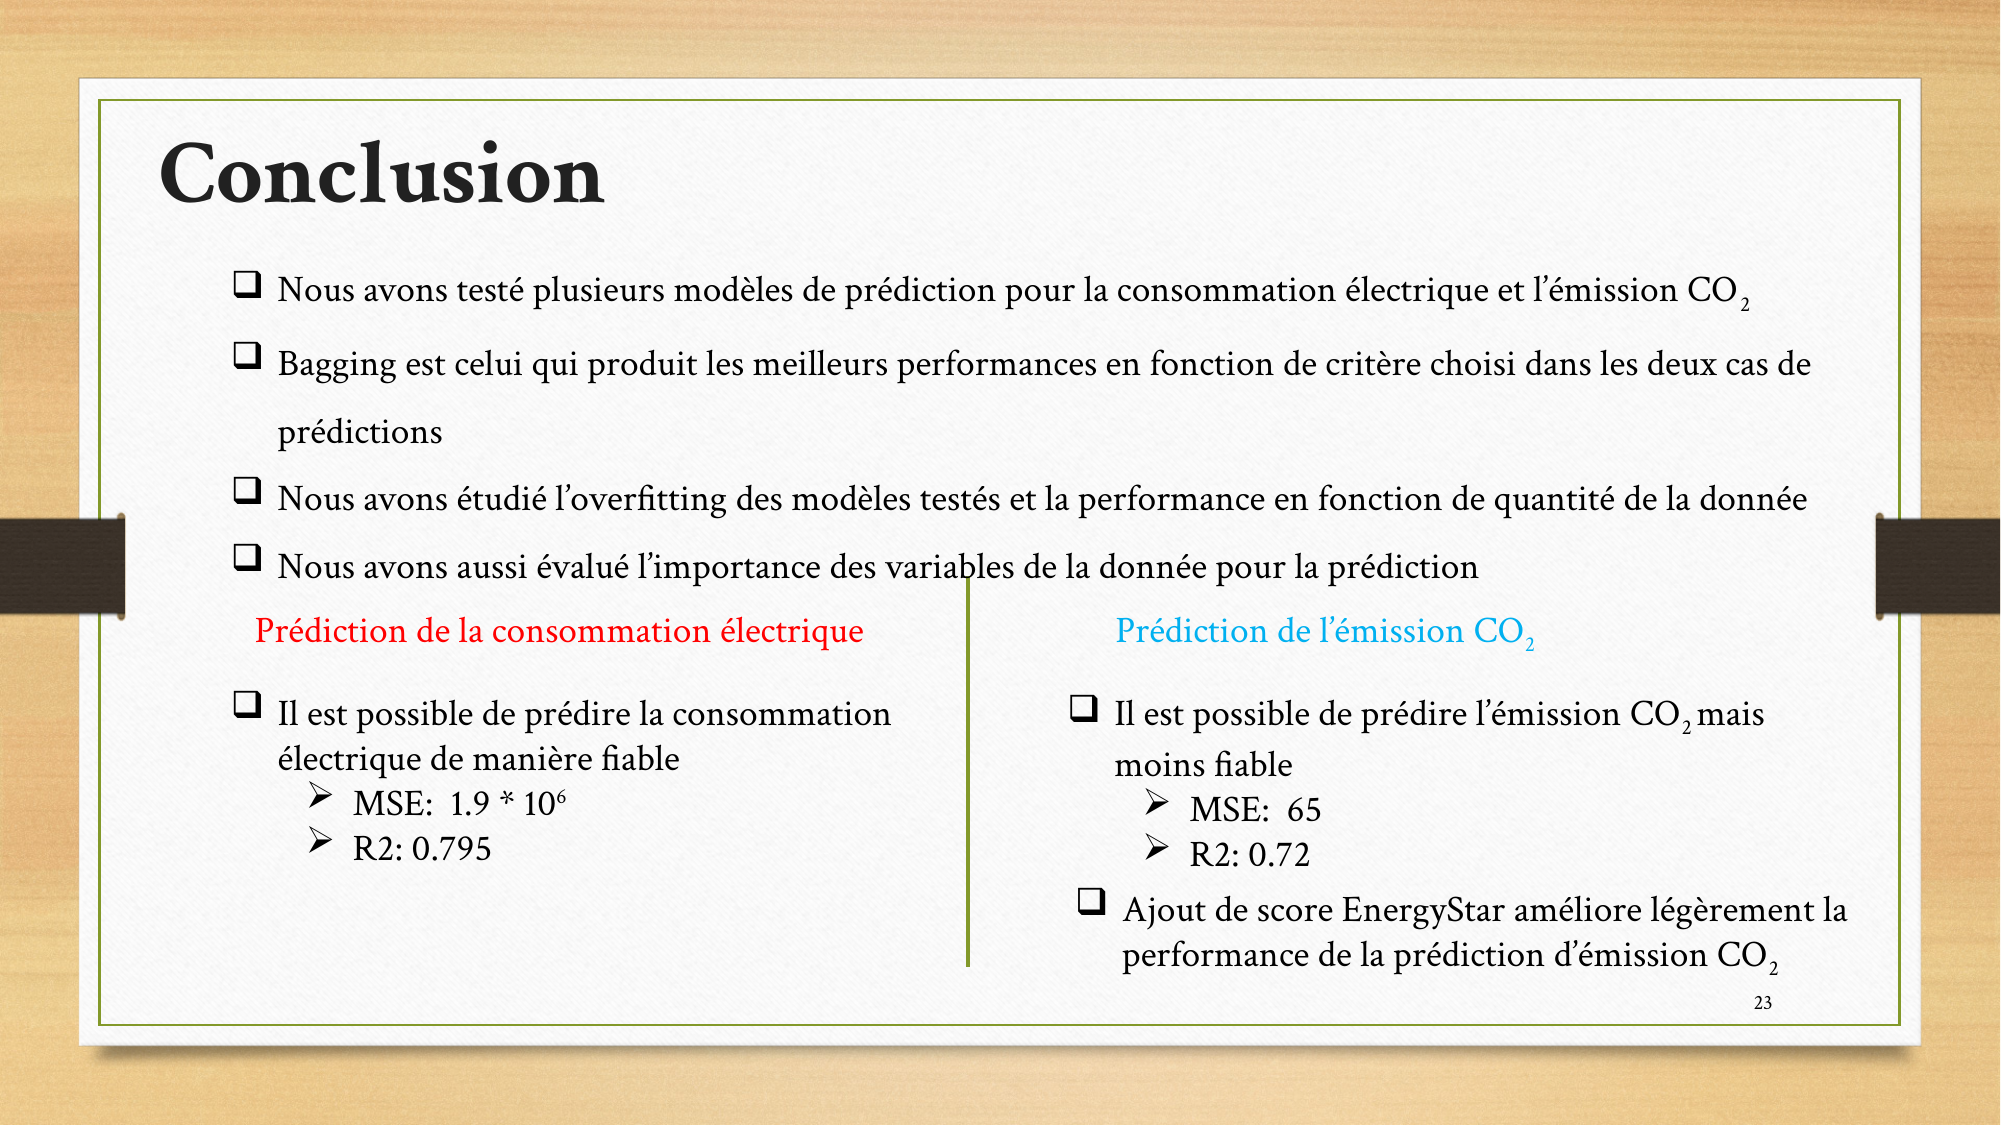

Conclusion
Nous avons testé plusieurs modèles de prédiction pour la consommation électrique et l’émission CO2
Bagging est celui qui produit les meilleurs performances en fonction de critère choisi dans les deux cas de prédictions
Nous avons étudié l’overfitting des modèles testés et la performance en fonction de quantité de la donnée
Nous avons aussi évalué l’importance des variables de la donnée pour la prédiction
Prédiction de la consommation électrique
Prédiction de l’émission CO2
Il est possible de prédire la consommation électrique de manière fiable
MSE:  1.9 * 106
R2: 0.795
Il est possible de prédire l’émission CO2 mais moins fiable
MSE:  65
R2: 0.72
Ajout de score EnergyStar améliore légèrement la performance de la prédiction d’émission CO2

23